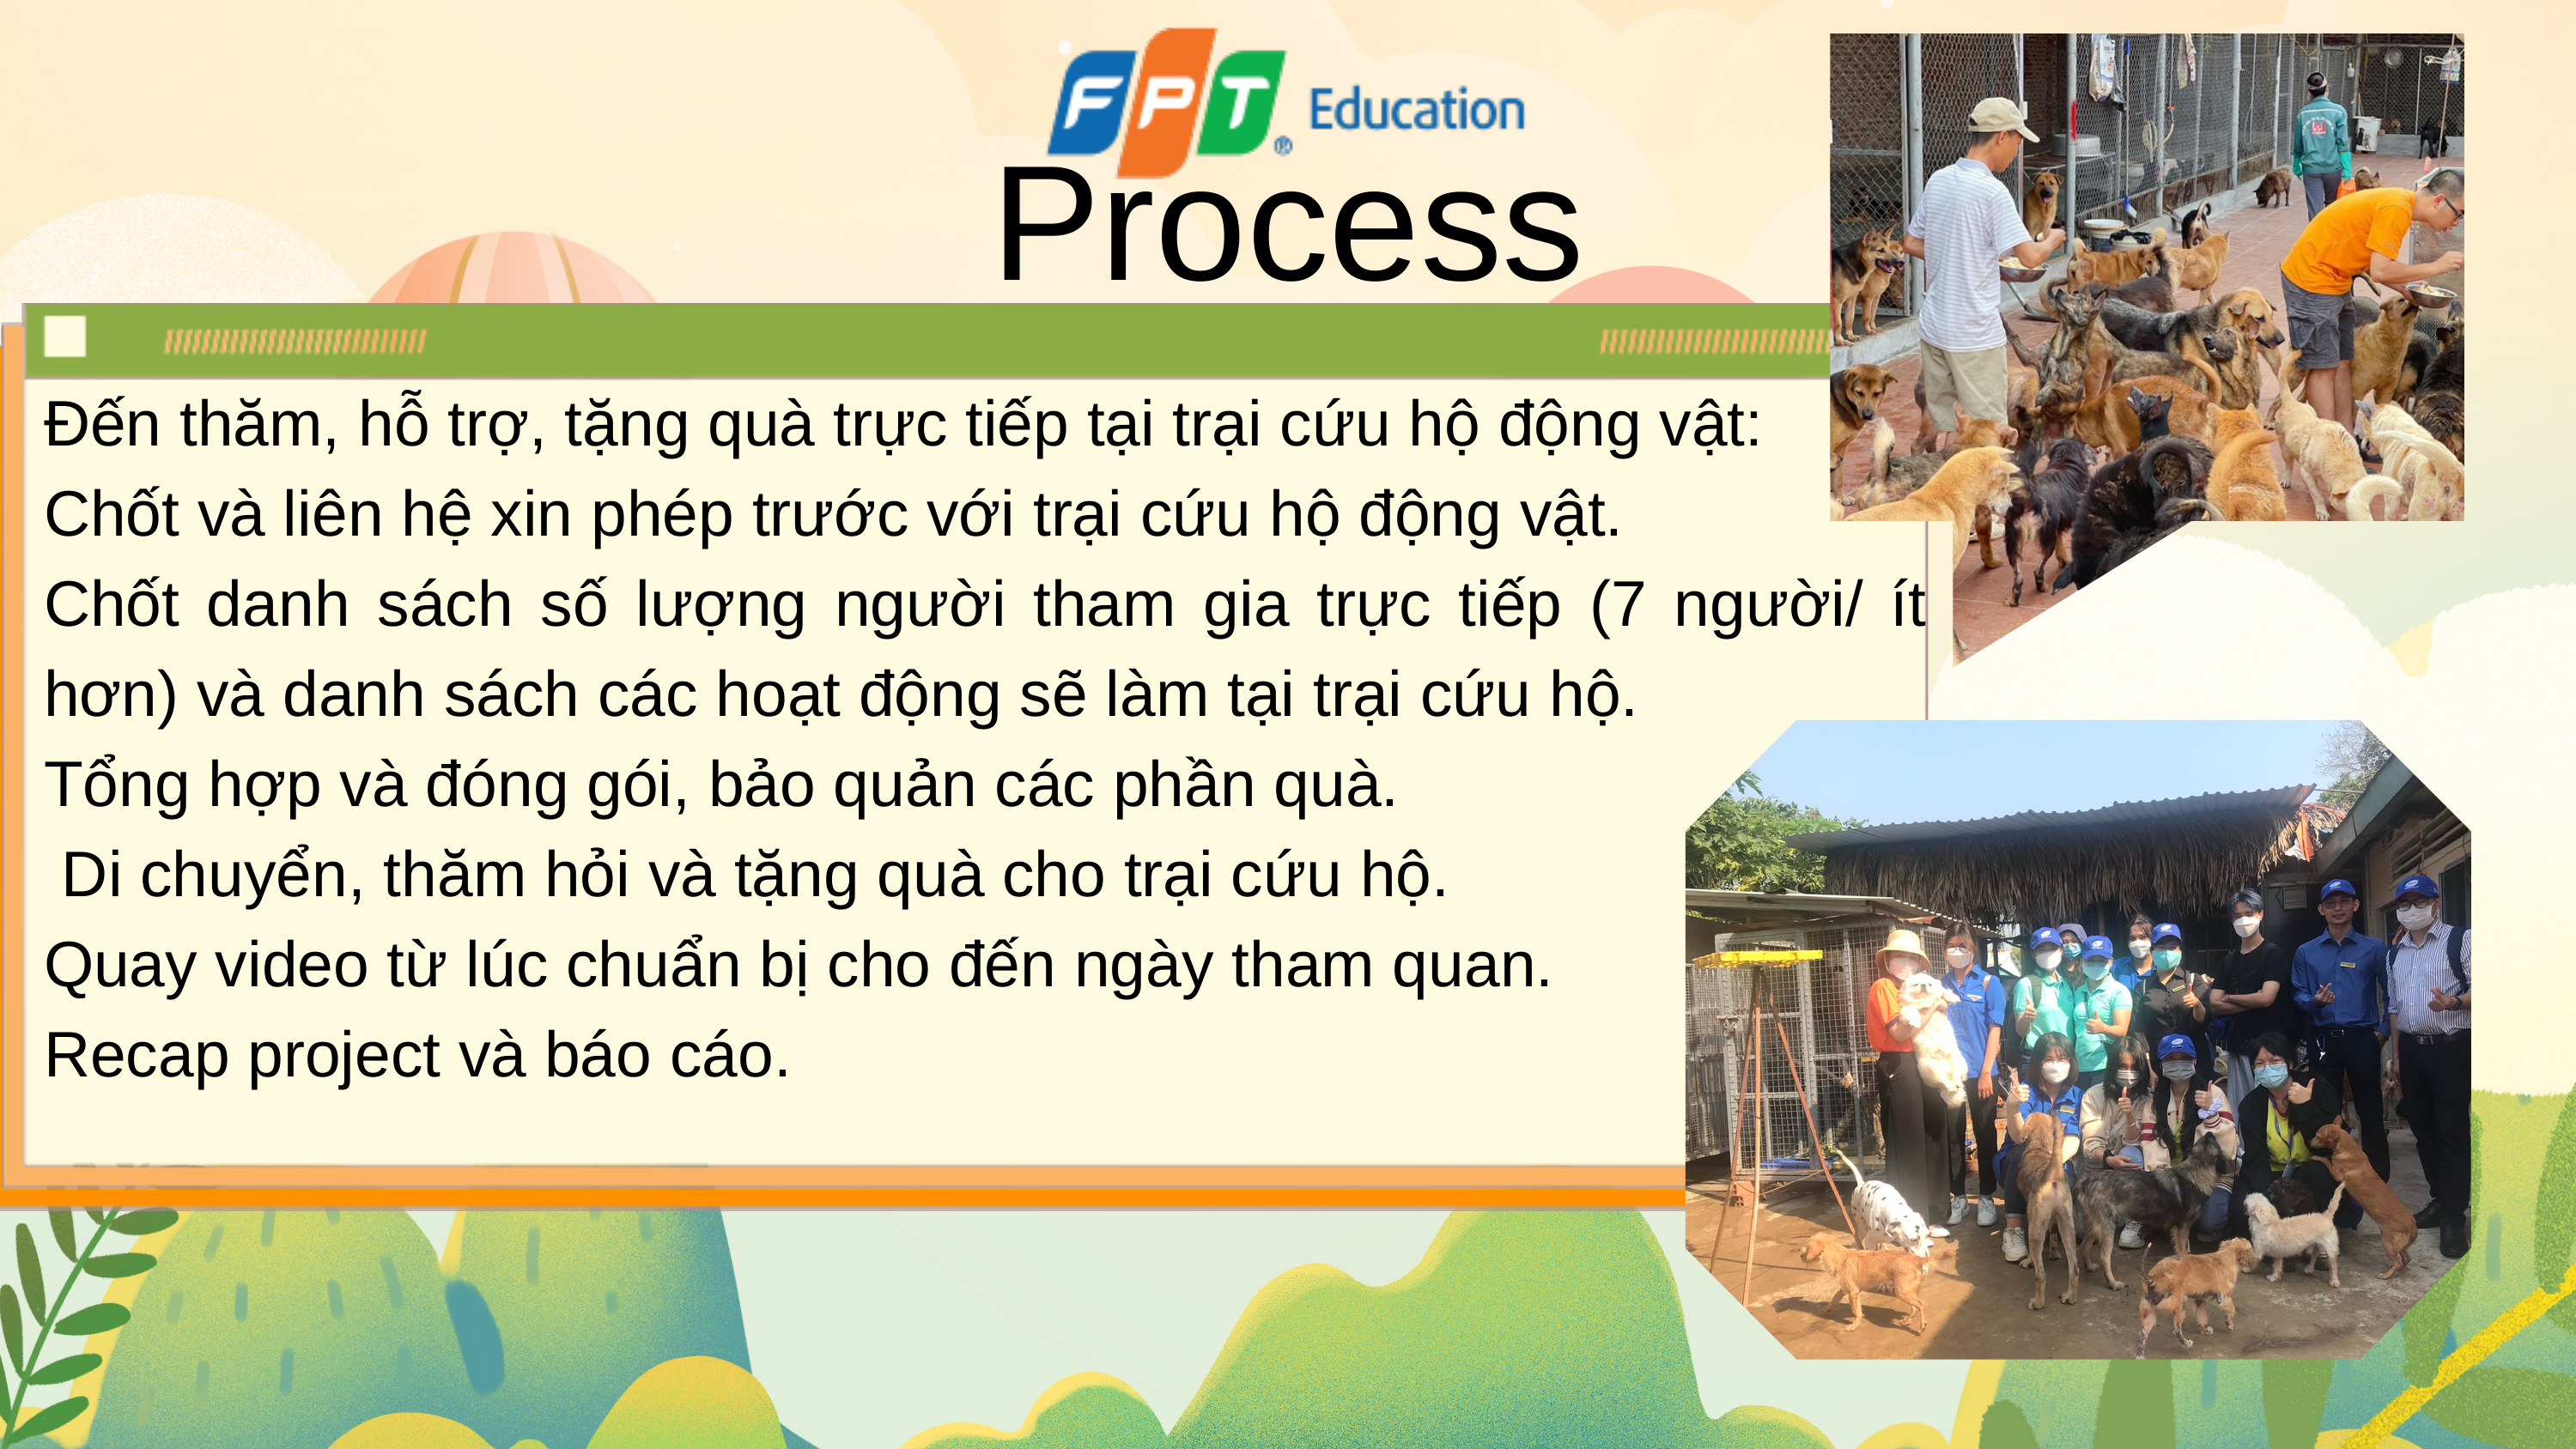

Process

Đến thăm, hỗ trợ, tặng quà trực tiếp tại trại cứu hộ động vật:
Chốt và liên hệ xin phép trước với trại cứu hộ động vật.
Chốt danh sách số lượng người tham gia trực tiếp (7 người/ ít hơn) và danh sách các hoạt động sẽ làm tại trại cứu hộ.
Tổng hợp và đóng gói, bảo quản các phần quà.
 Di chuyển, thăm hỏi và tặng quà cho trại cứu hộ.
Quay video từ lúc chuẩn bị cho đến ngày tham quan.
Recap project và báo cáo.